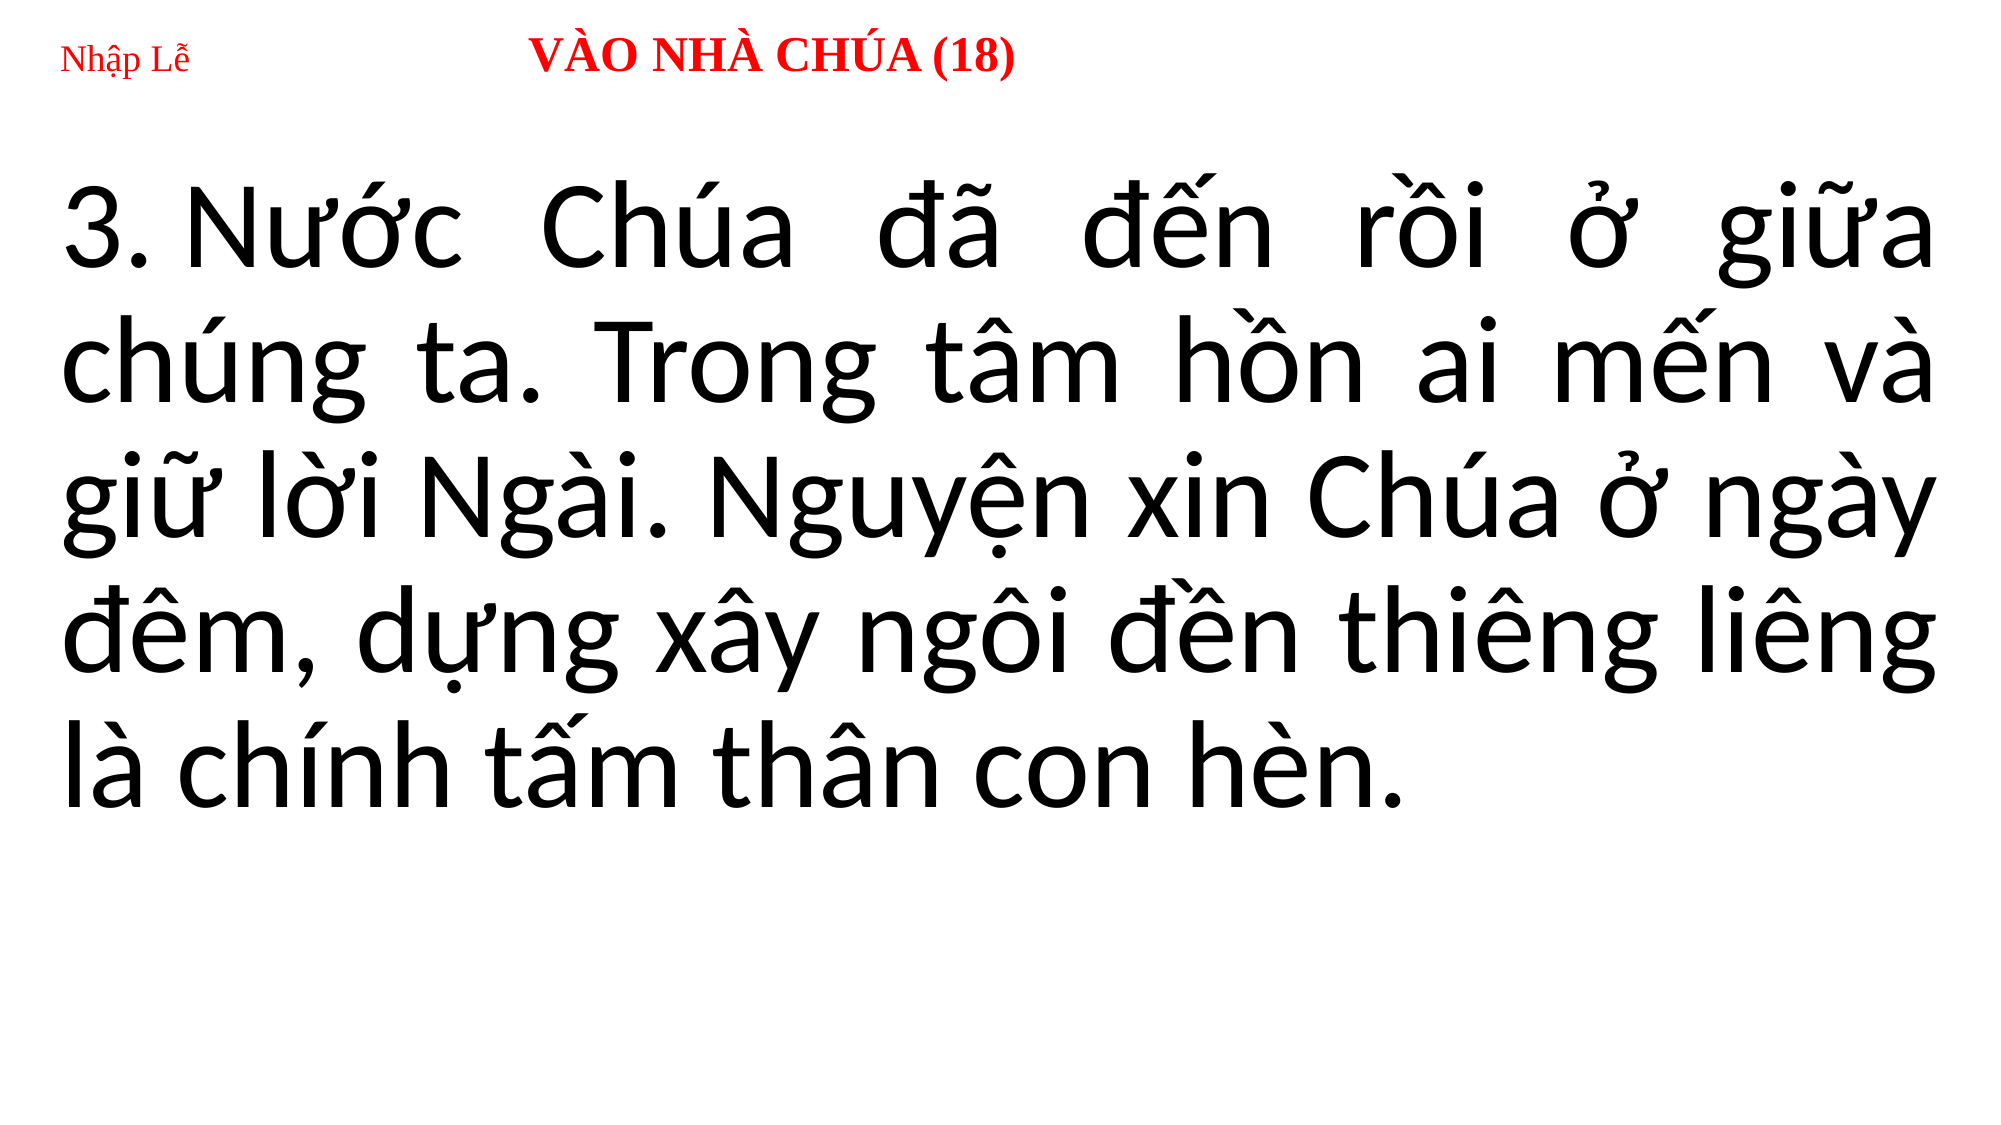

# Nhập Lễ                         	  VÀO NHÀ CHÚA (18)
3. Nước Chúa đã đến rồi ở giữa chúng ta. Trong tâm hồn ai mến và giữ lời Ngài. Nguyện xin Chúa ở ngày đêm, dựng xây ngôi đền thiêng liêng là chính tấm thân con hèn.